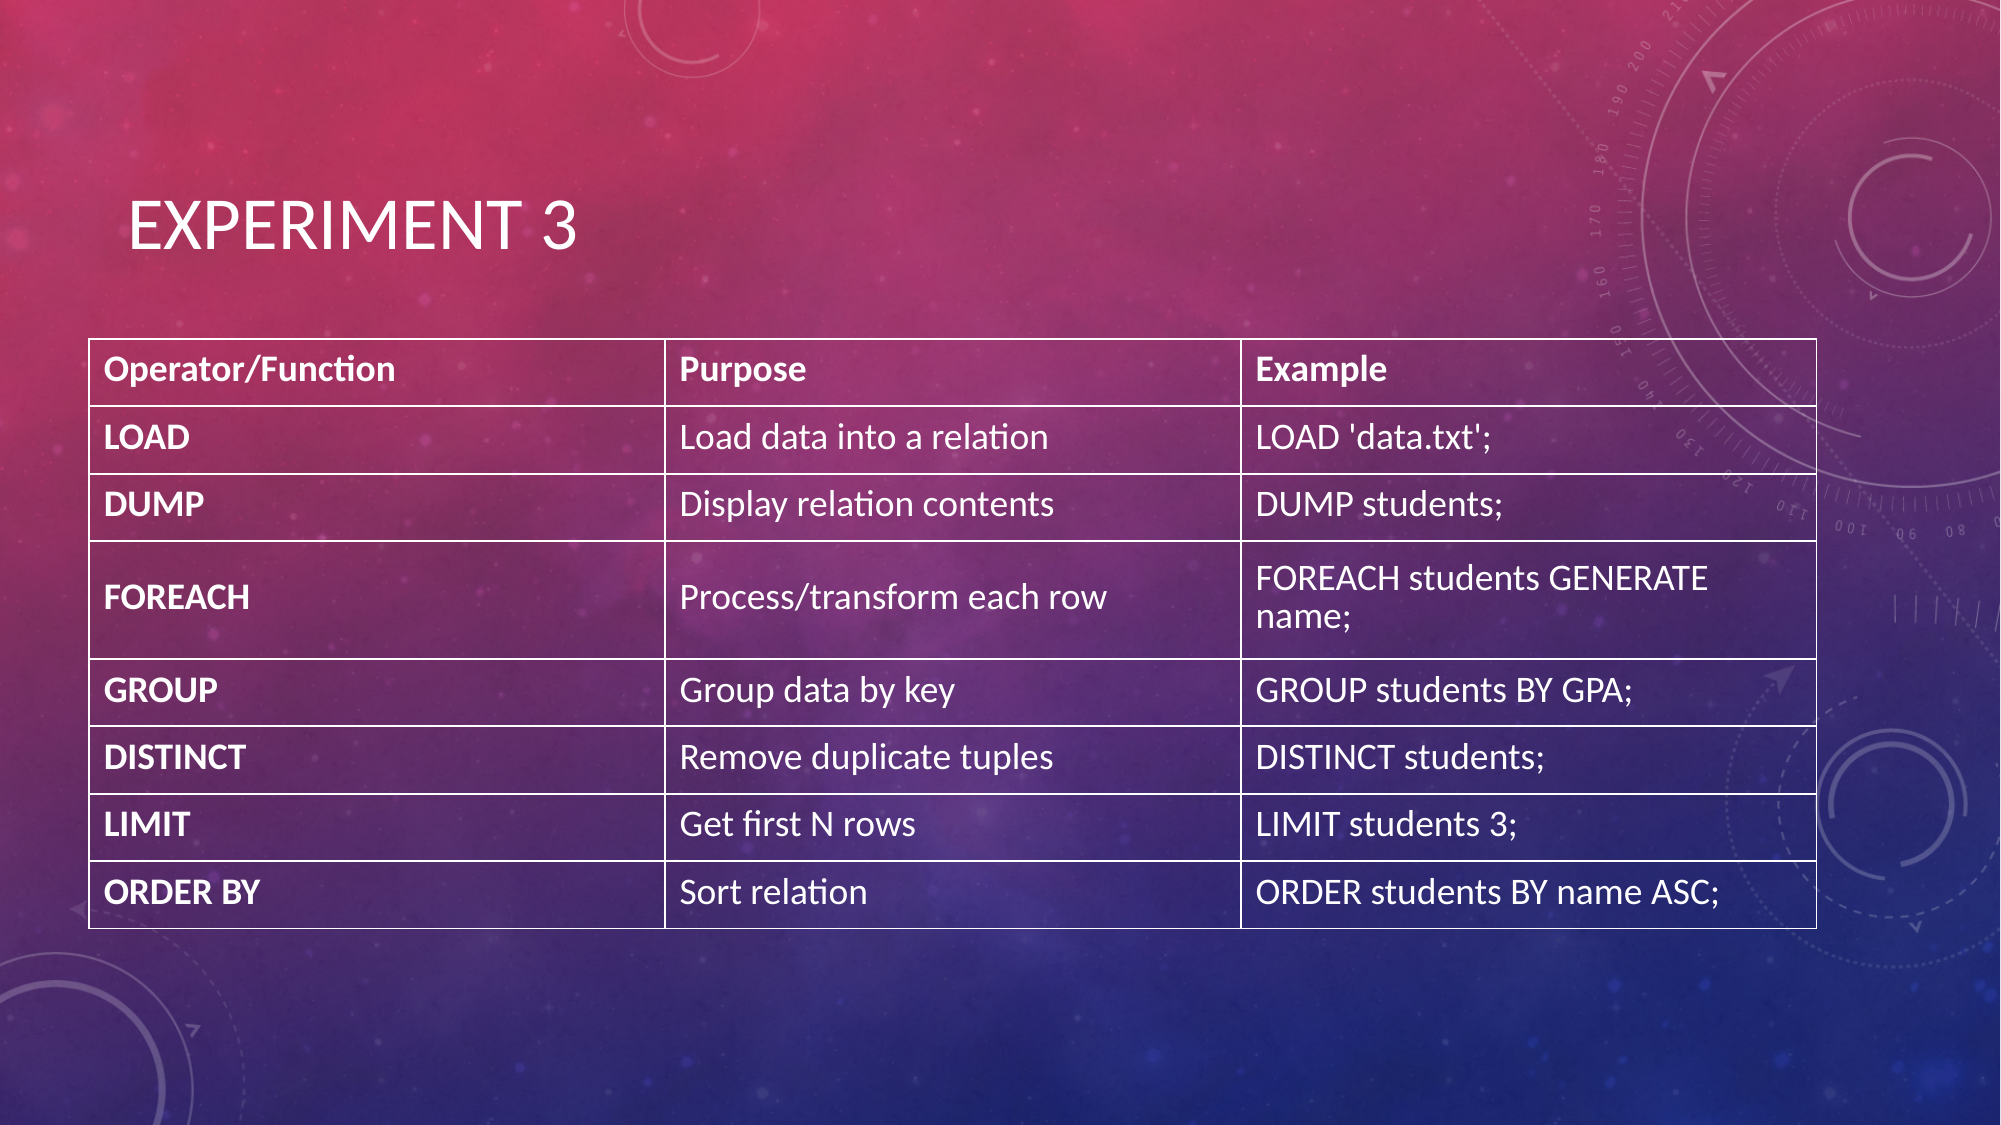

# Experiment 3
|  |  |  |
| --- | --- | --- |
|  |  |  |
|  |  |  |
|  |  |  |
|  |  |  |
|  |  |  |
|  |  |  |
|  |  |  |
|  |  |  |
|  |  |  |
|  |  |  |
|  |  |  |
|  |  |  |
|  |  |  |
|  |  |  |
|  |  |  |
|  |  |  |
|  |  |  |
|  |  |  |
|  |  |  |
| Operator/Function | Purpose | Example |
| --- | --- | --- |
| LOAD | Load data into a relation | LOAD 'data.txt'; |
| DUMP | Display relation contents | DUMP students; |
| FOREACH | Process/transform each row | FOREACH students GENERATE name; |
| GROUP | Group data by key | GROUP students BY GPA; |
| DISTINCT | Remove duplicate tuples | DISTINCT students; |
| LIMIT | Get first N rows | LIMIT students 3; |
| ORDER BY | Sort relation | ORDER students BY name ASC; |